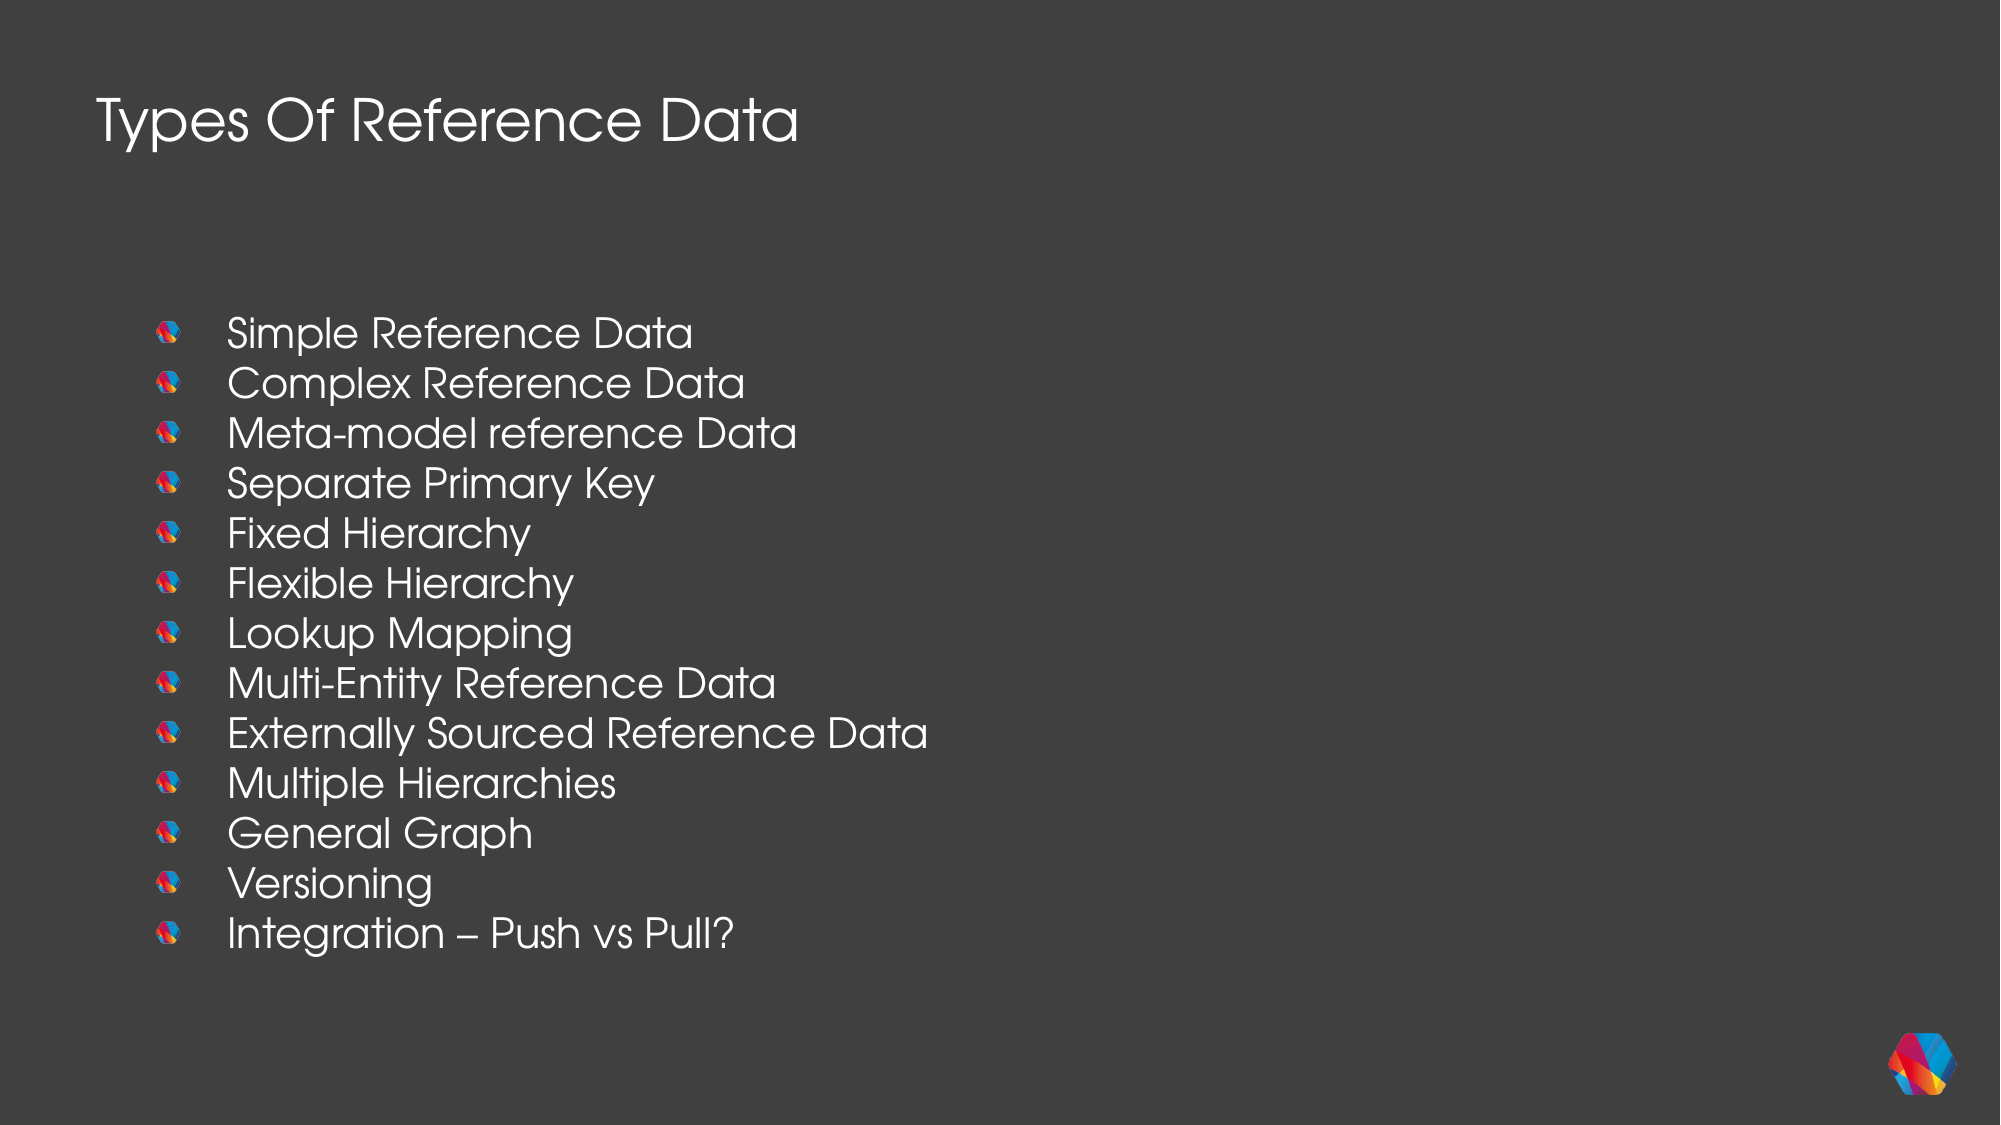

Types Of Reference Data
Simple Reference Data
Complex Reference Data
Meta-model reference Data
Separate Primary Key
Fixed Hierarchy
Flexible Hierarchy
Lookup Mapping
Multi-Entity Reference Data
Externally Sourced Reference Data
Multiple Hierarchies
General Graph
Versioning
Integration – Push vs Pull?